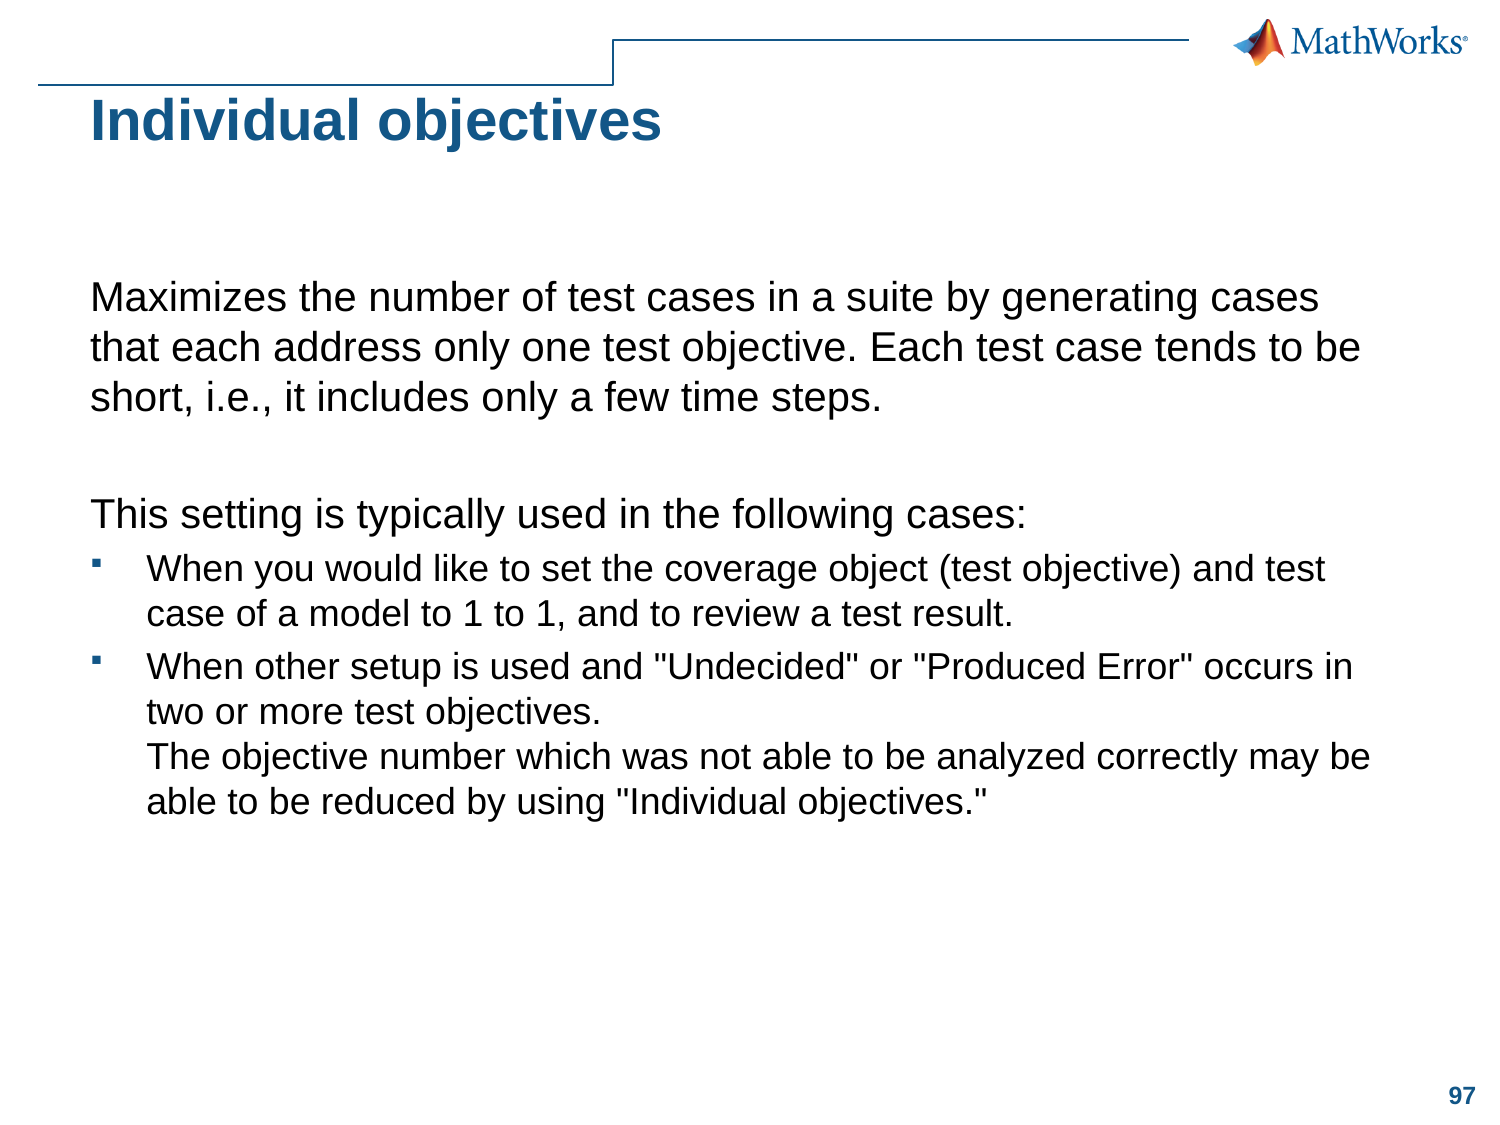

# Individual objectives
Maximizes the number of test cases in a suite by generating cases that each address only one test objective. Each test case tends to be short, i.e., it includes only a few time steps.

This setting is typically used in the following cases:
When you would like to set the coverage object (test objective) and test case of a model to 1 to 1, and to review a test result.
When other setup is used and "Undecided" or "Produced Error" occurs in two or more test objectives.
The objective number which was not able to be analyzed correctly may be able to be reduced by using "Individual objectives."